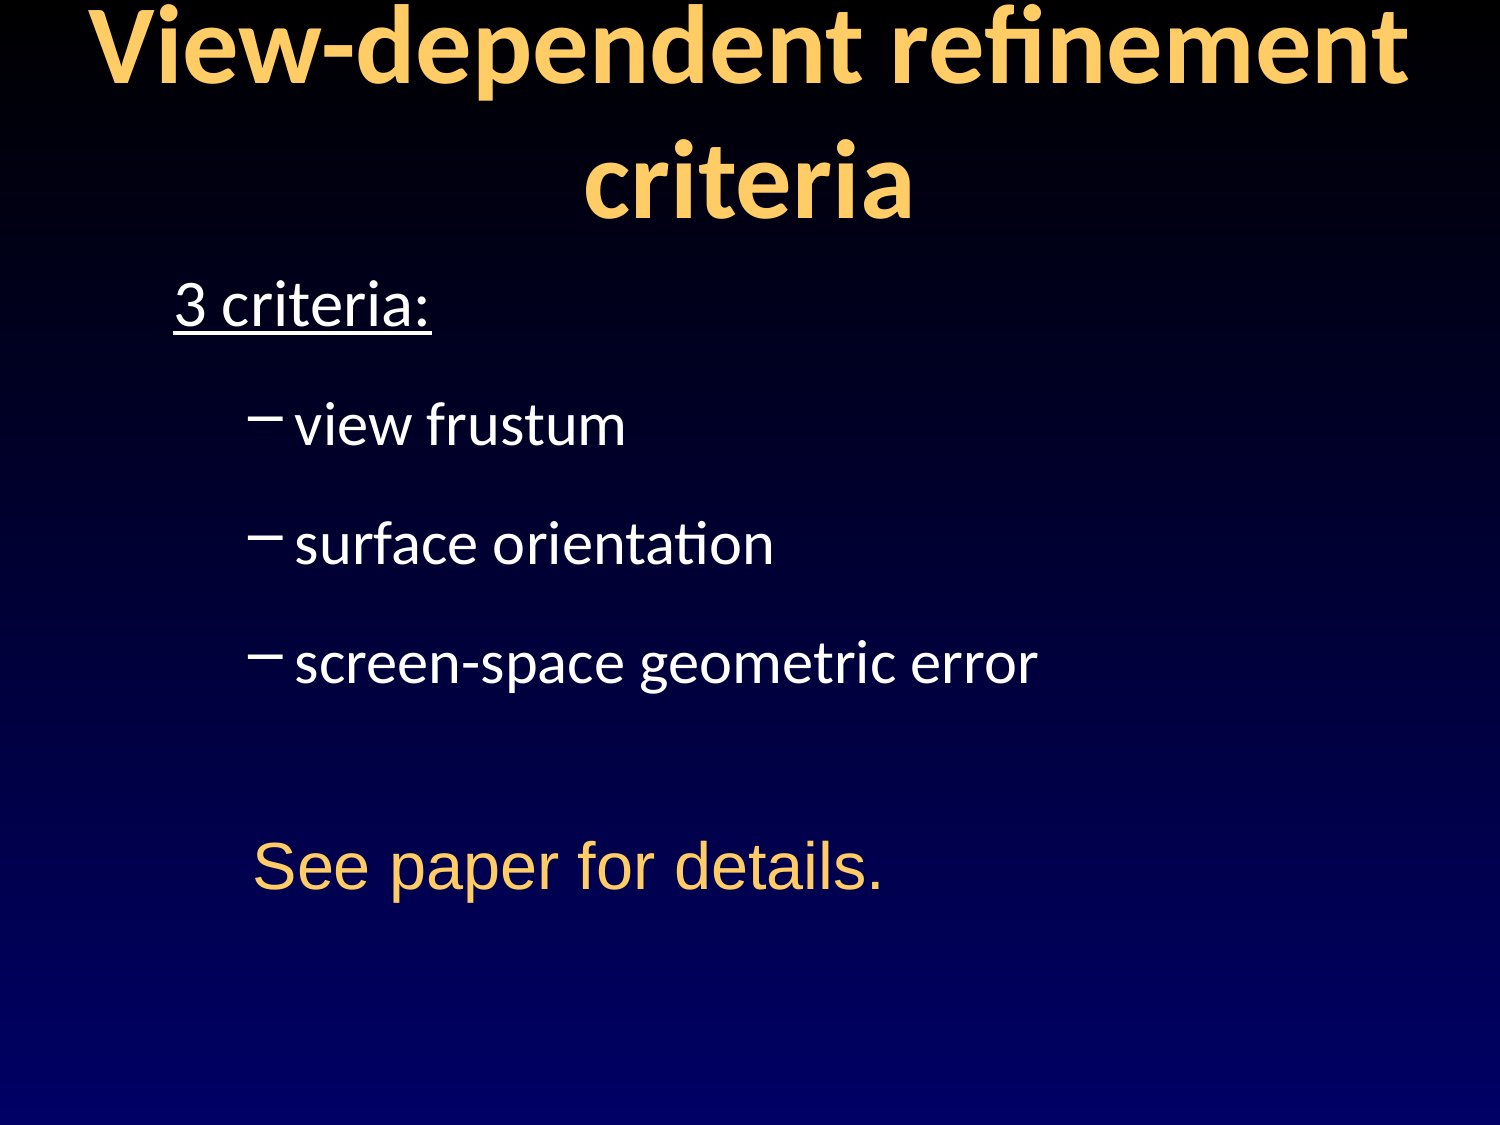

# View-dependent refinement criteria
3 criteria:
view frustum
surface orientation
screen-space geometric error
See paper for details.